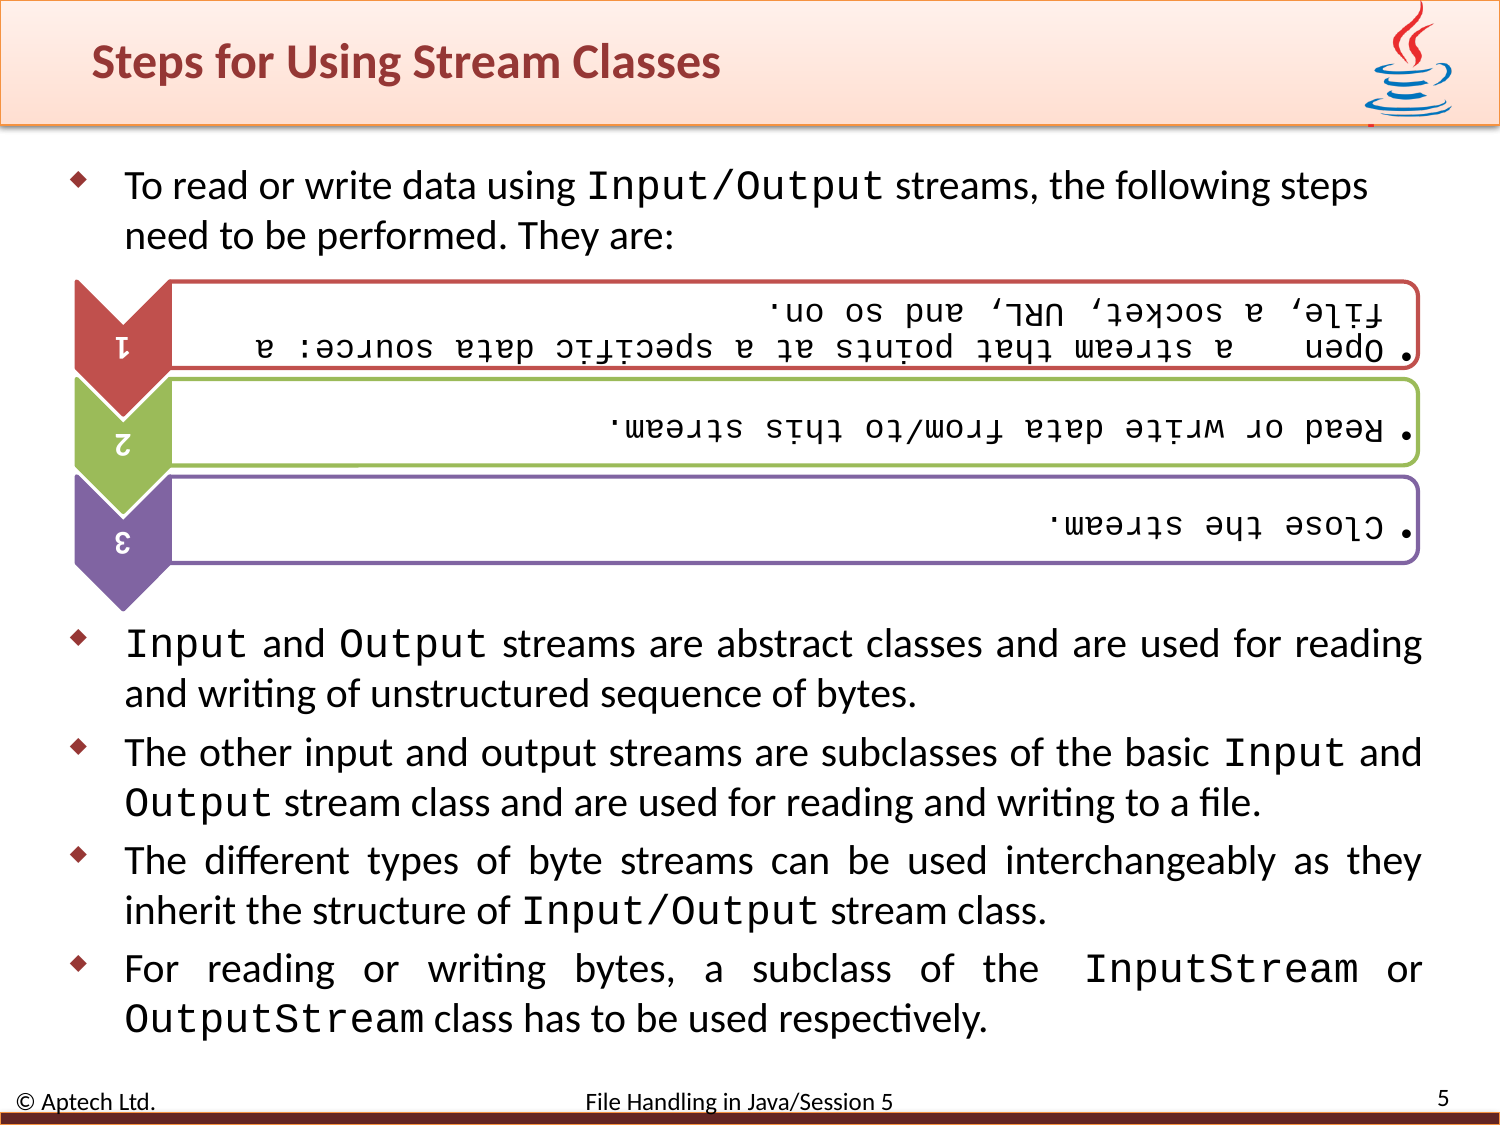

# Steps for Using Stream Classes
To read or write data using Input/Output streams, the following steps need to be performed. They are:

Input and Output streams are abstract classes and are used for reading and writing of unstructured sequence of bytes.
The other input and output streams are subclasses of the basic Input and Output stream class and are used for reading and writing to a file.
The different types of byte streams can be used interchangeably as they inherit the structure of Input/Output stream class.
For reading or writing bytes, a subclass of the InputStream or OutputStream class has to be used respectively.
1
Open	a stream that points at a specific data source: a	file, a socket, URL, and so on.
2
Read or write data from/to this stream.
3
Close the stream.
5
© Aptech Ltd.                                                                           File Handling in Java/Session 5